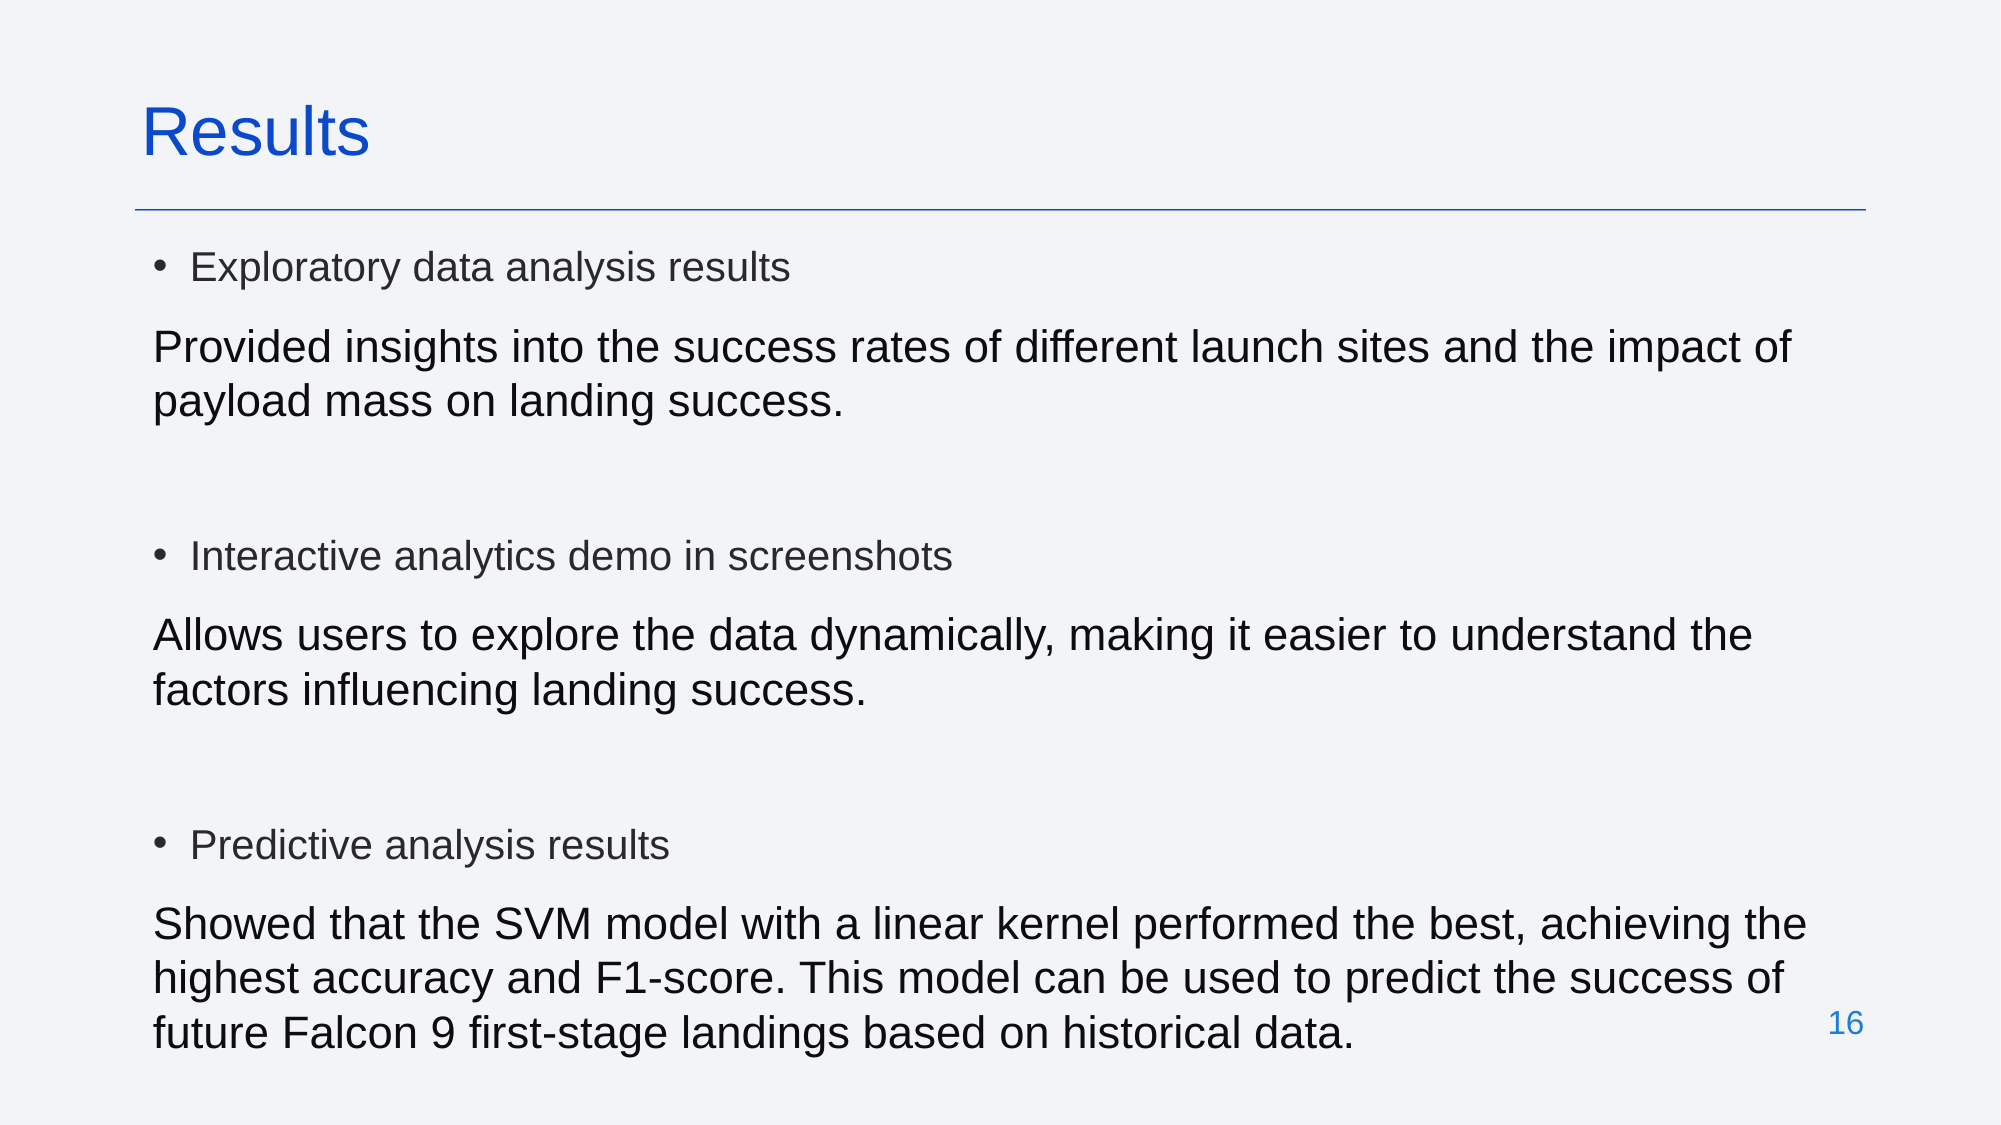

Results
Exploratory data analysis results
Provided insights into the success rates of different launch sites and the impact of payload mass on landing success.

Interactive analytics demo in screenshots
Allows users to explore the data dynamically, making it easier to understand the factors influencing landing success.

Predictive analysis results
Showed that the SVM model with a linear kernel performed the best, achieving the highest accuracy and F1-score. This model can be used to predict the success of future Falcon 9 first-stage landings based on historical data.

16